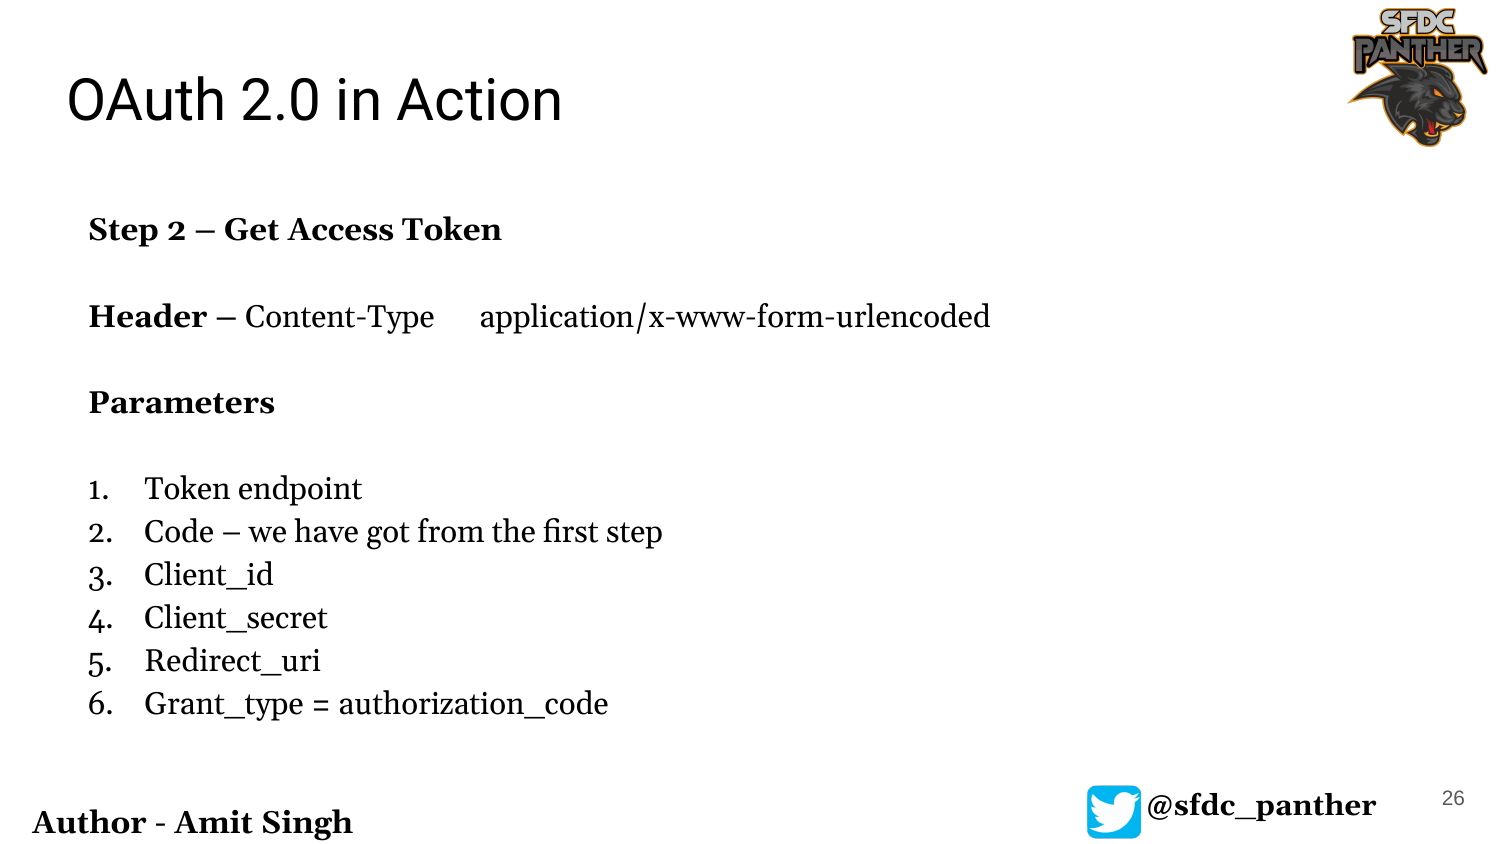

# OAuth 2.0 in Action
Step 2 – Get Access Token

Header – Content-Type      application/x-www-form-urlencoded

Parameters

Token endpoint
Code – we have got from the first step
Client_id
Client_secret
Redirect_uri
Grant_type = authorization_code

26